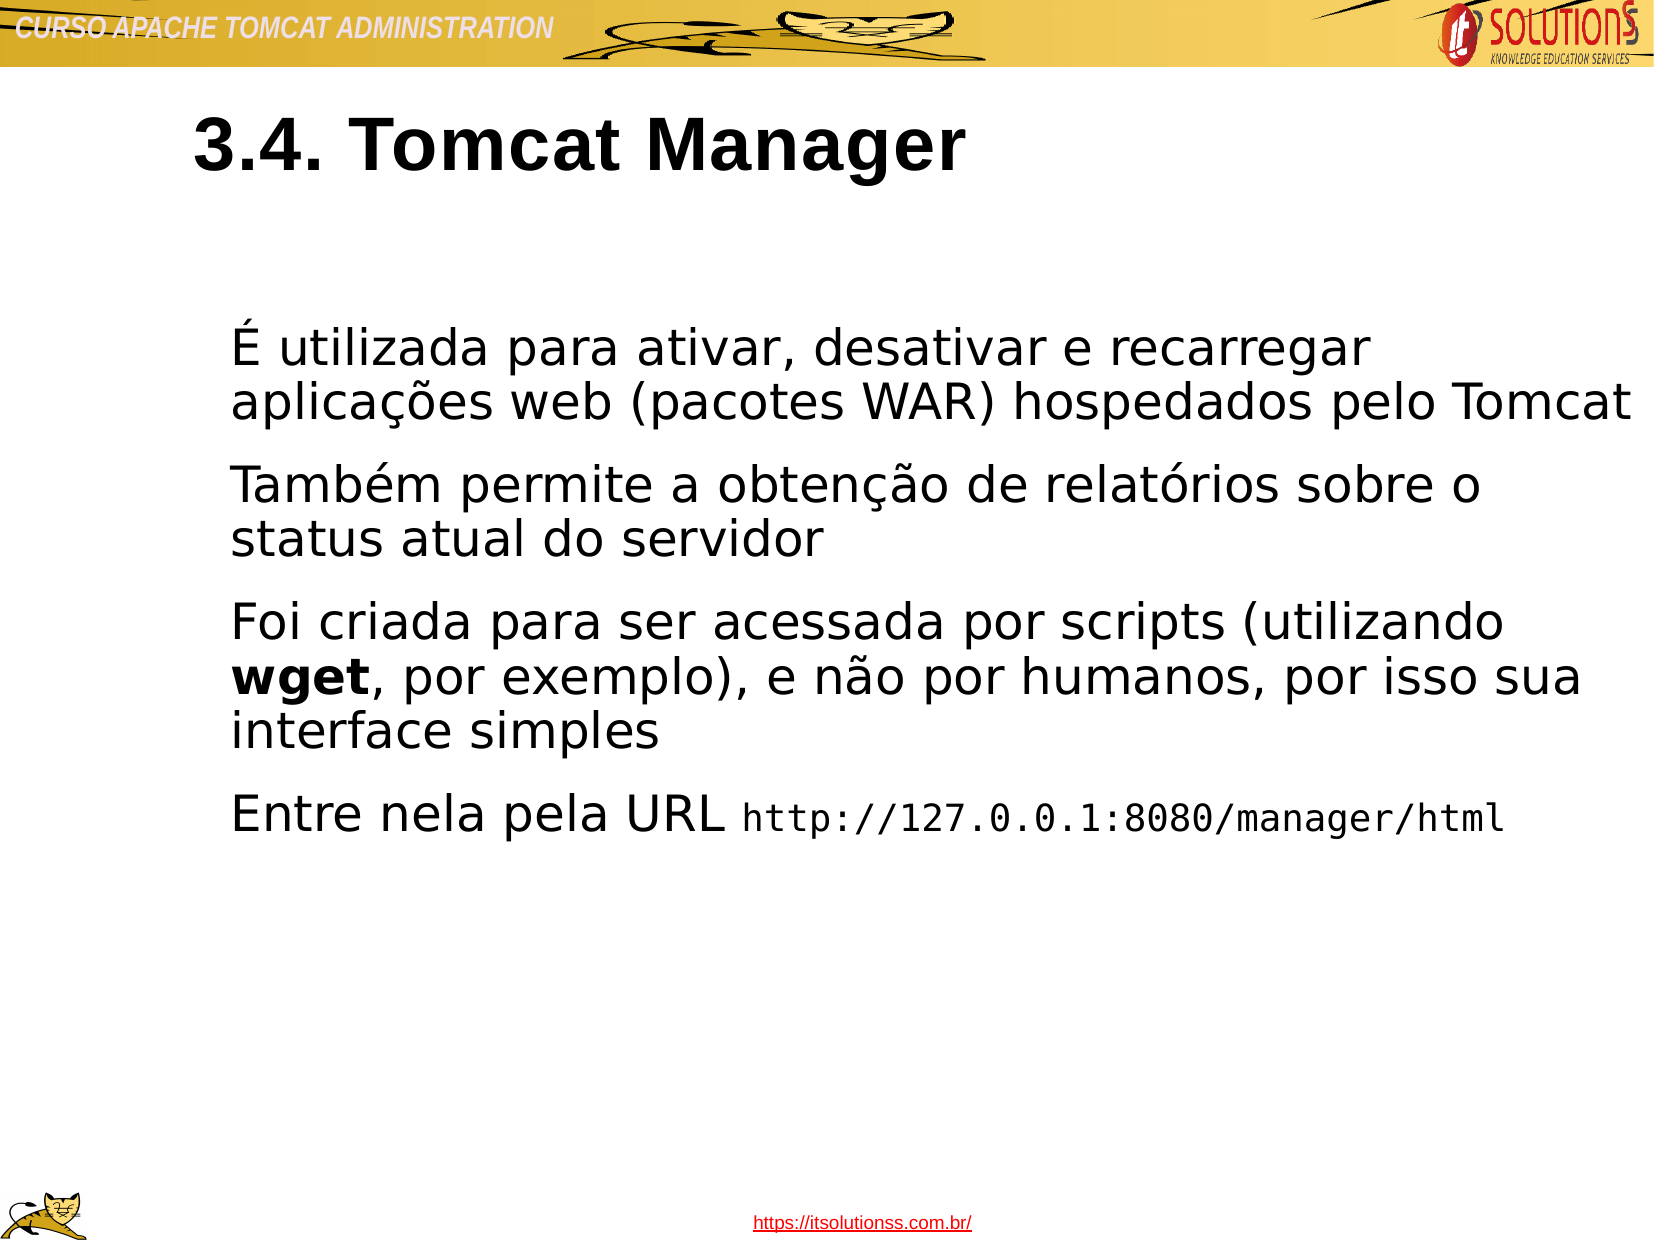

3.4. Tomcat Manager
É utilizada para ativar, desativar e recarregar aplicações web (pacotes WAR) hospedados pelo Tomcat
Também permite a obtenção de relatórios sobre o status atual do servidor
Foi criada para ser acessada por scripts (utilizando wget, por exemplo), e não por humanos, por isso sua interface simples
Entre nela pela URL http://127.0.0.1:8080/manager/html